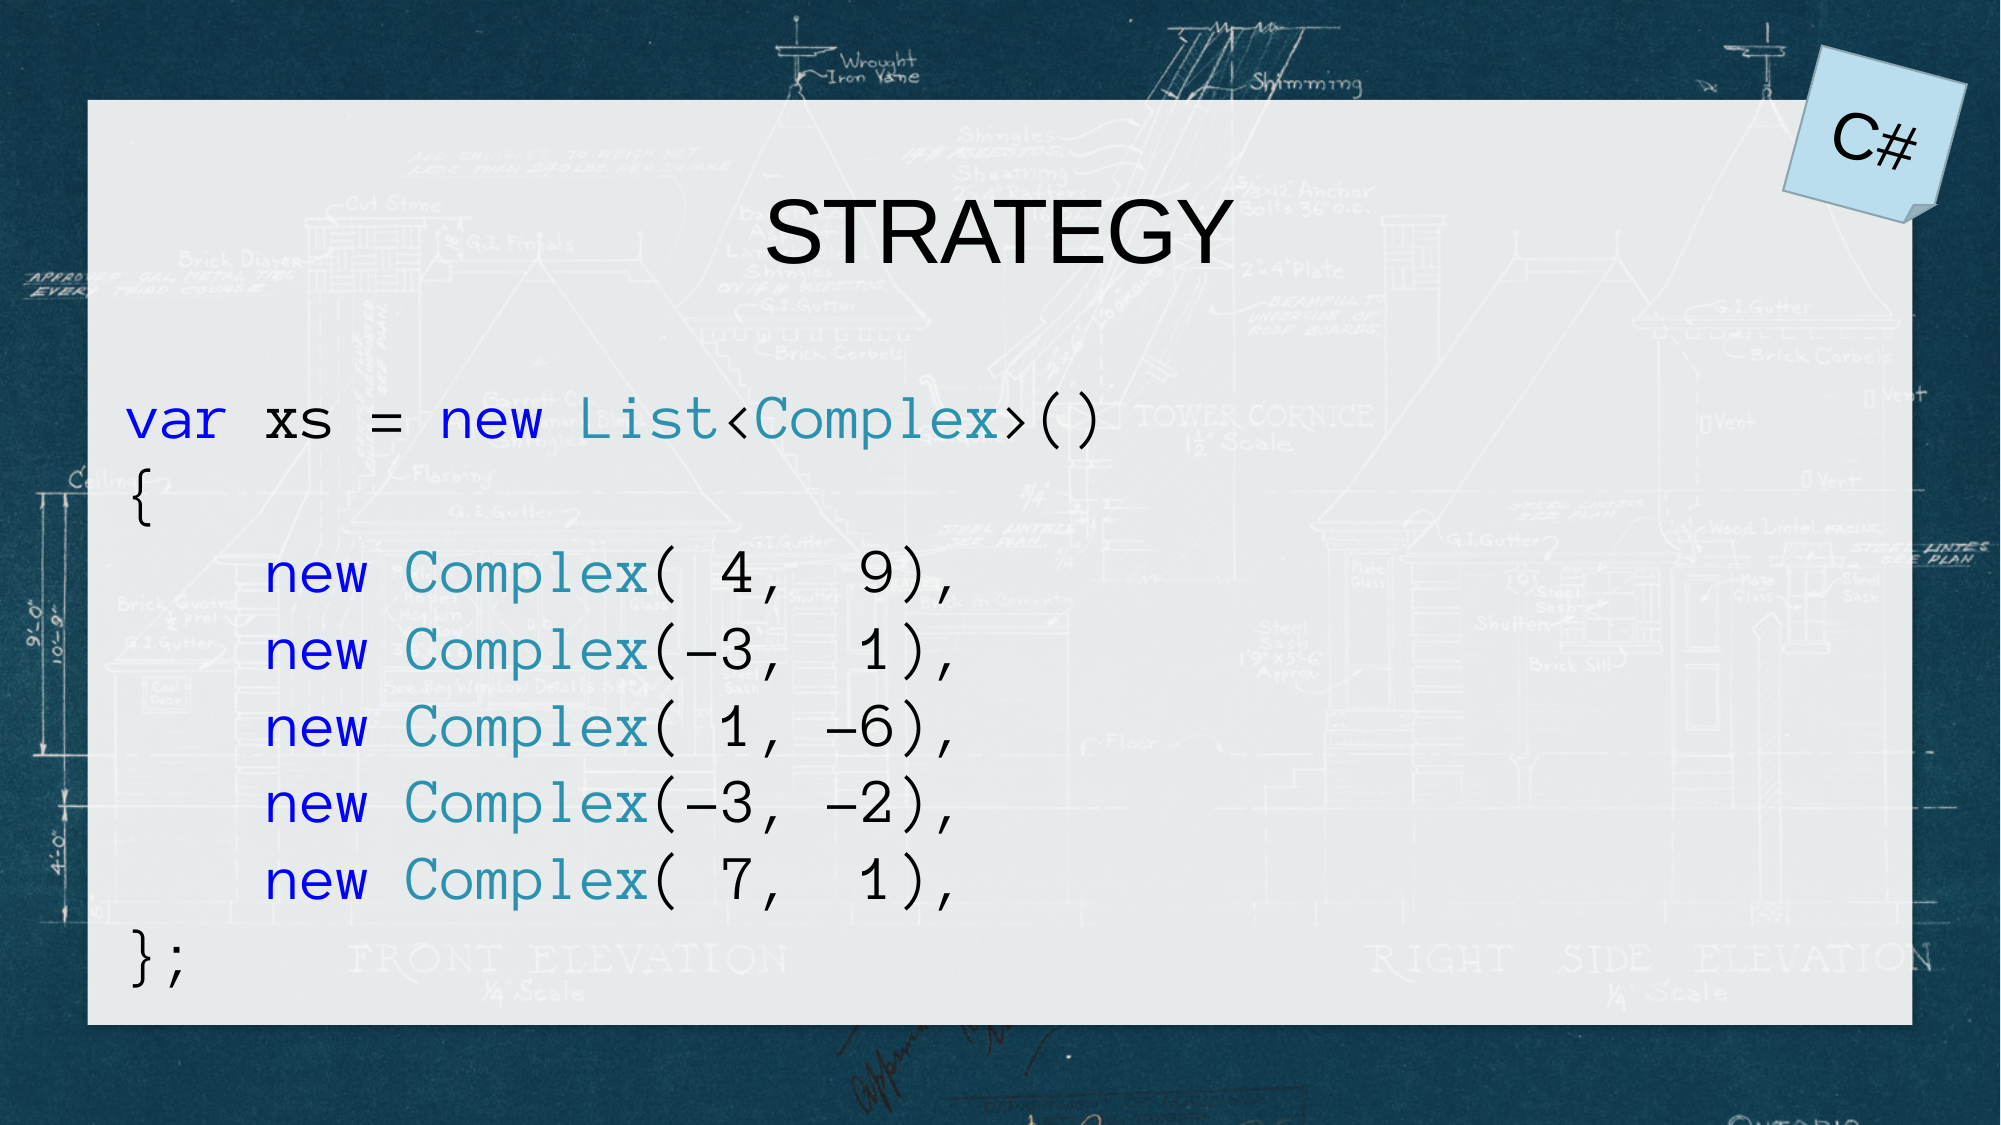

C#
# Strategy
var xs = new List<Complex>()
{
    new Complex( 4,  9),
    new Complex(-3,  1),
    new Complex( 1, -6),
    new Complex(-3, -2),
    new Complex( 7,  1),
};